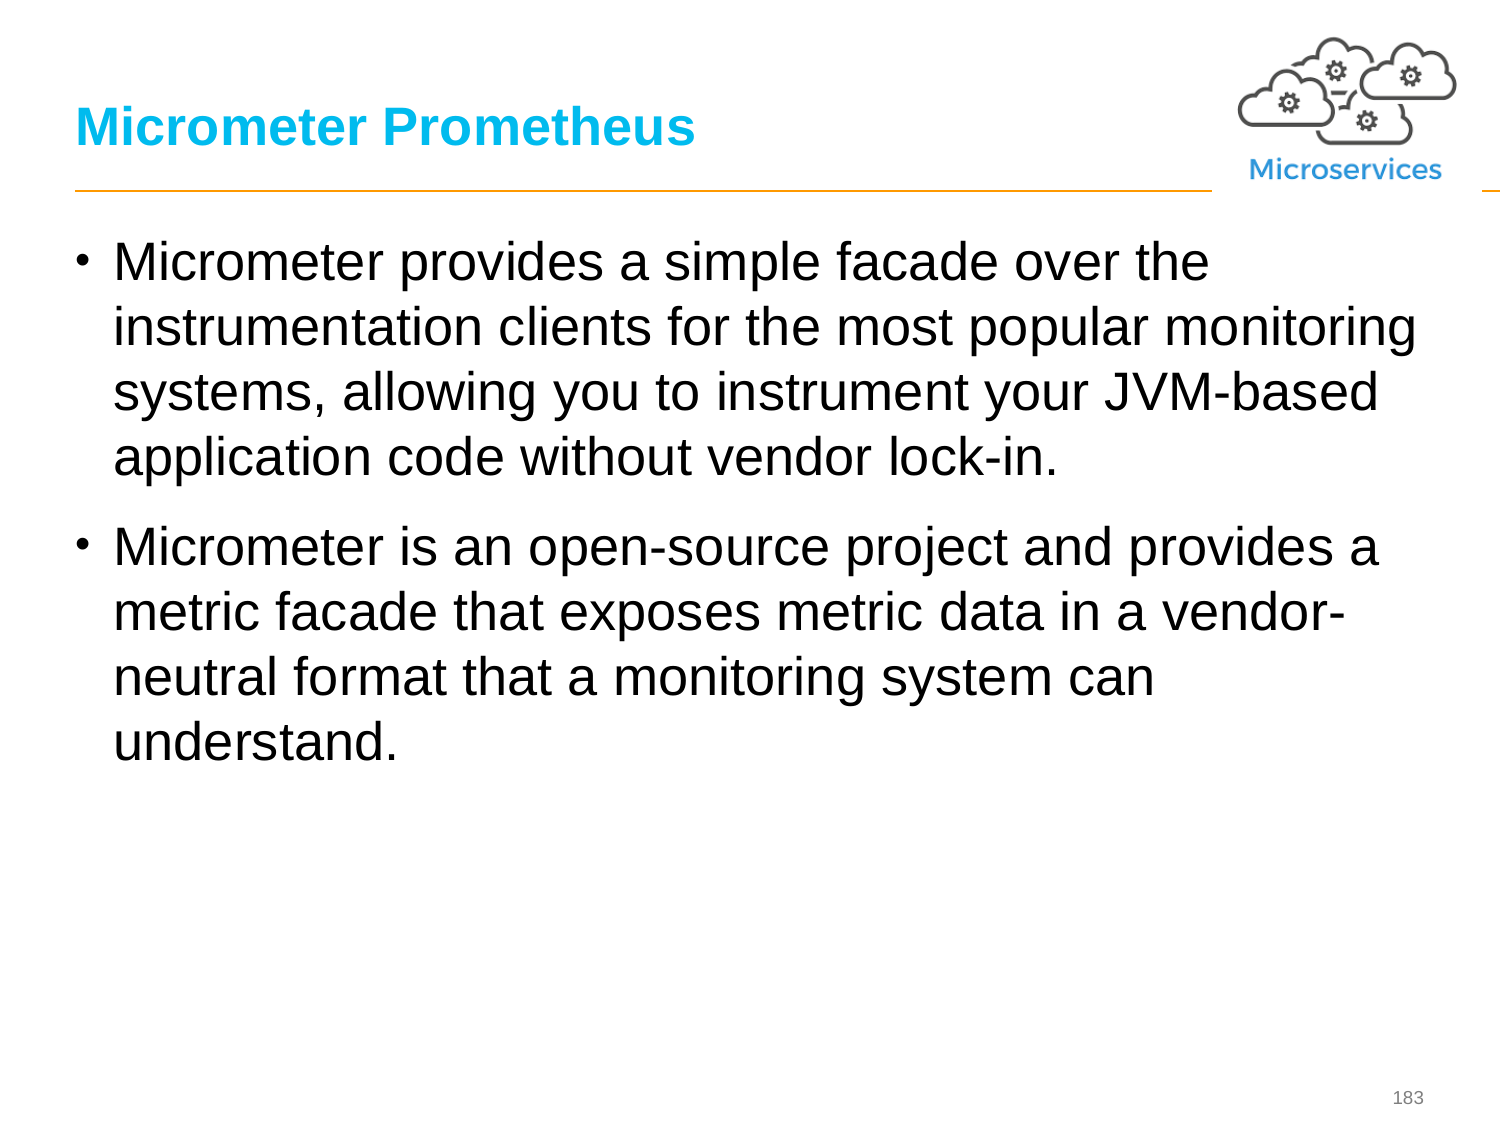

# Micrometer Prometheus
Micrometer provides a simple facade over the instrumentation clients for the most popular monitoring systems, allowing you to instrument your JVM-based application code without vendor lock-in.
Micrometer is an open-source project and provides a metric facade that exposes metric data in a vendor-neutral format that a monitoring system can understand.